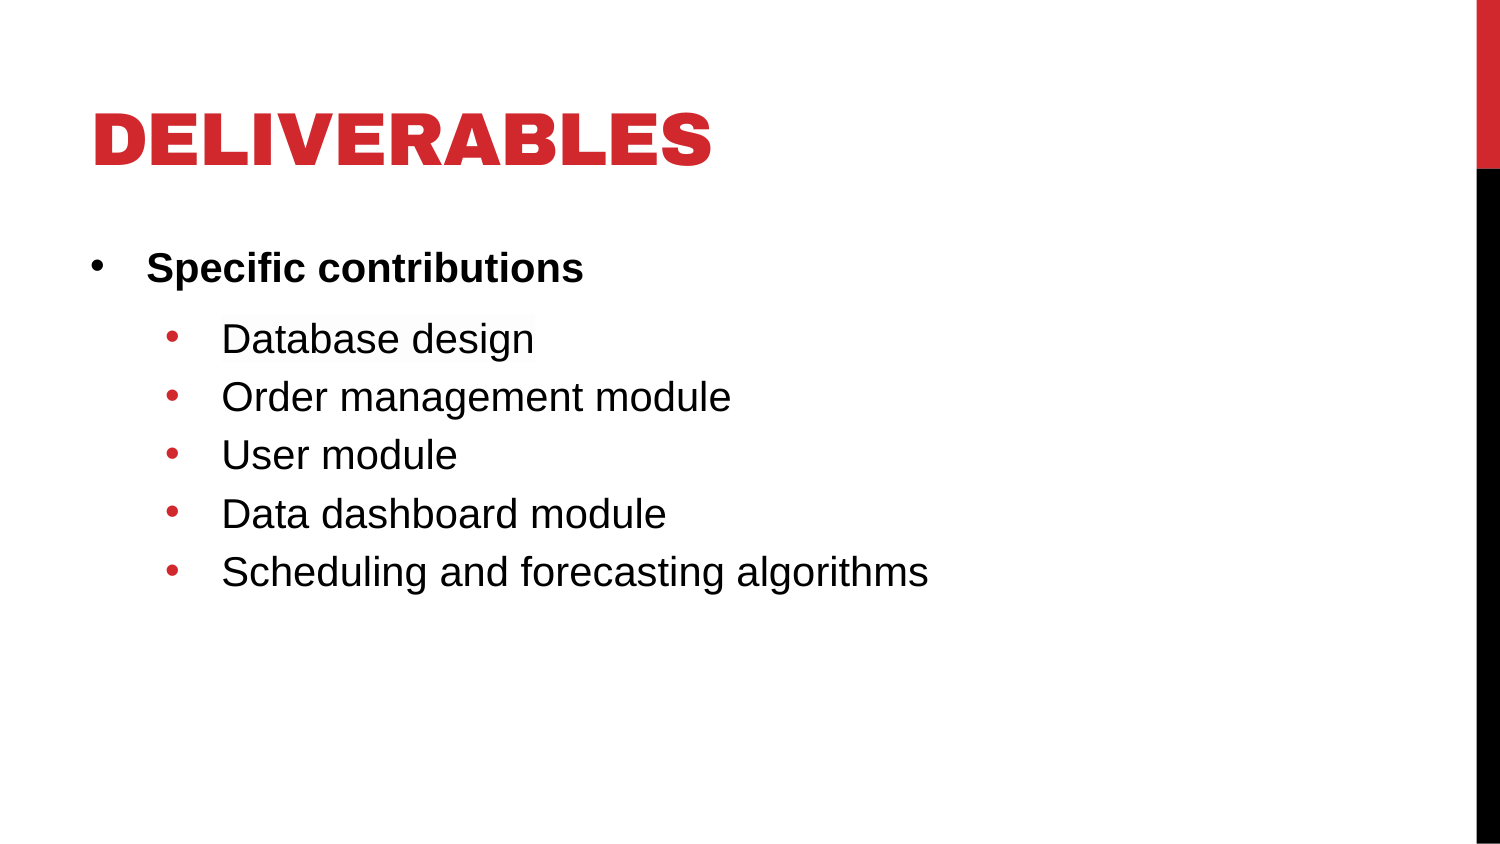

# Deliverables
Specific contributions
Database design
Order management module
User module
Data dashboard module
Scheduling and forecasting algorithms